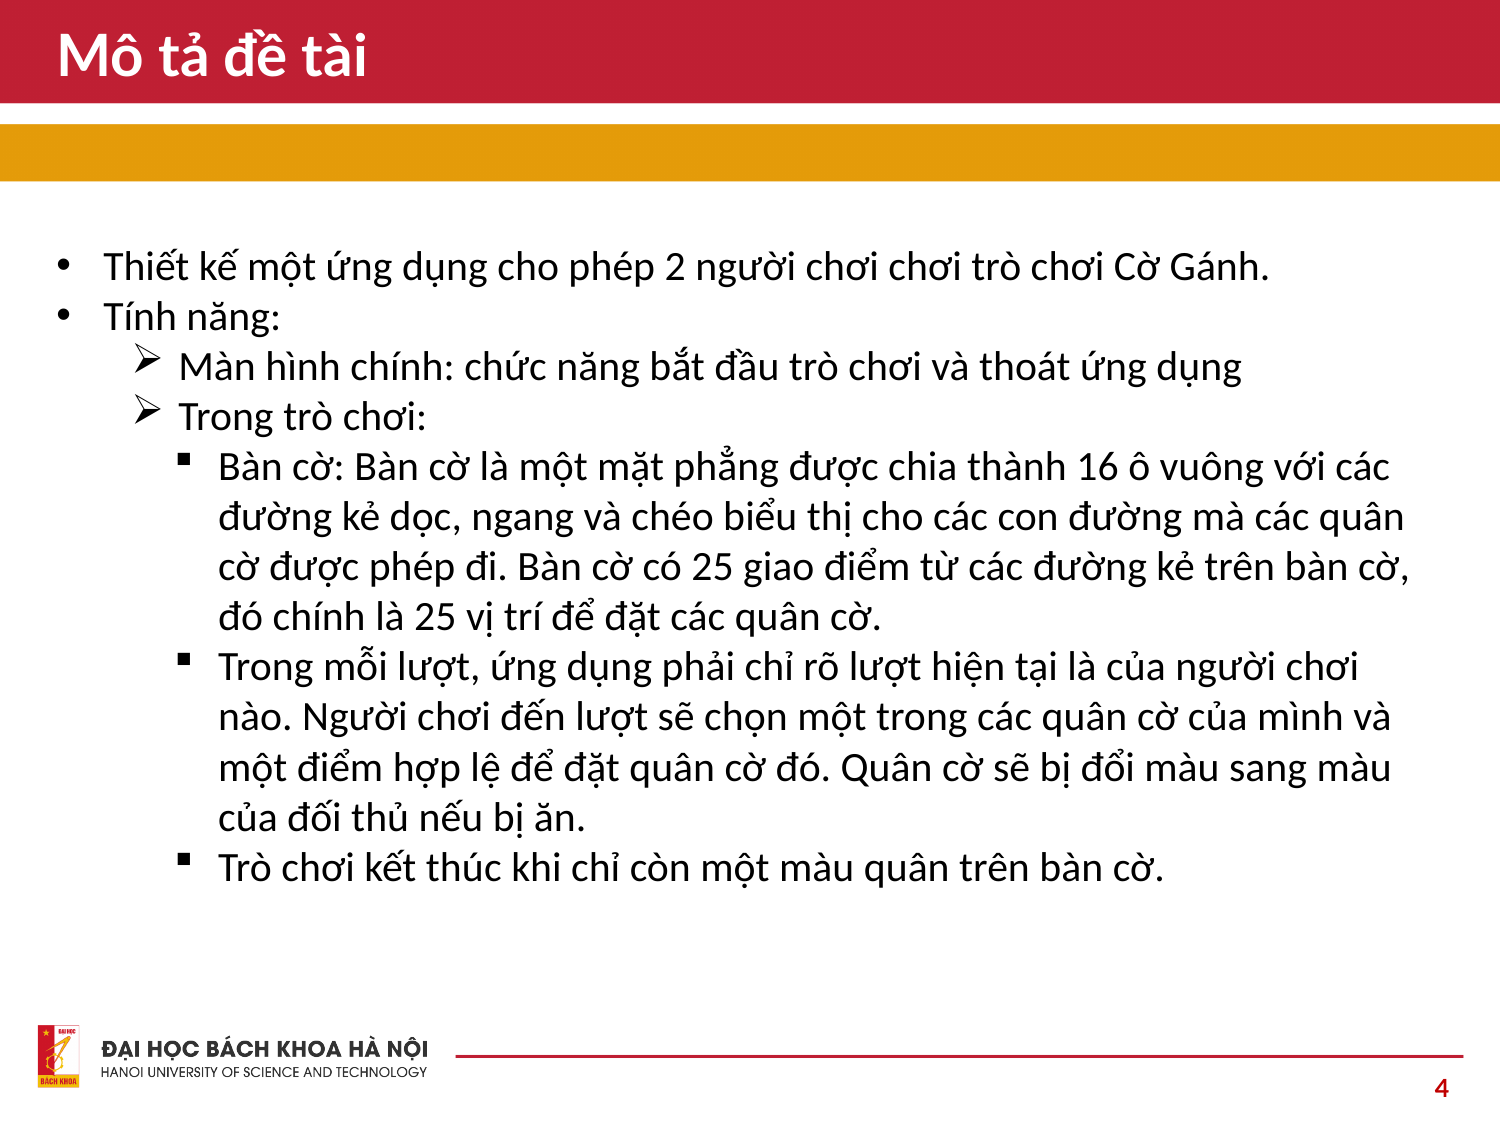

# Mô tả đề tài
Thiết kế một ứng dụng cho phép 2 người chơi chơi trò chơi Cờ Gánh.
Tính năng:
Màn hình chính: chức năng bắt đầu trò chơi và thoát ứng dụng
Trong trò chơi:
Bàn cờ: Bàn cờ là một mặt phẳng được chia thành 16 ô vuông với các đường kẻ dọc, ngang và chéo biểu thị cho các con đường mà các quân cờ được phép đi. Bàn cờ có 25 giao điểm từ các đường kẻ trên bàn cờ, đó chính là 25 vị trí để đặt các quân cờ.
Trong mỗi lượt, ứng dụng phải chỉ rõ lượt hiện tại là của người chơi nào. Người chơi đến lượt sẽ chọn một trong các quân cờ của mình và một điểm hợp lệ để đặt quân cờ đó. Quân cờ sẽ bị đổi màu sang màu của đối thủ nếu bị ăn.
Trò chơi kết thúc khi chỉ còn một màu quân trên bàn cờ.

4